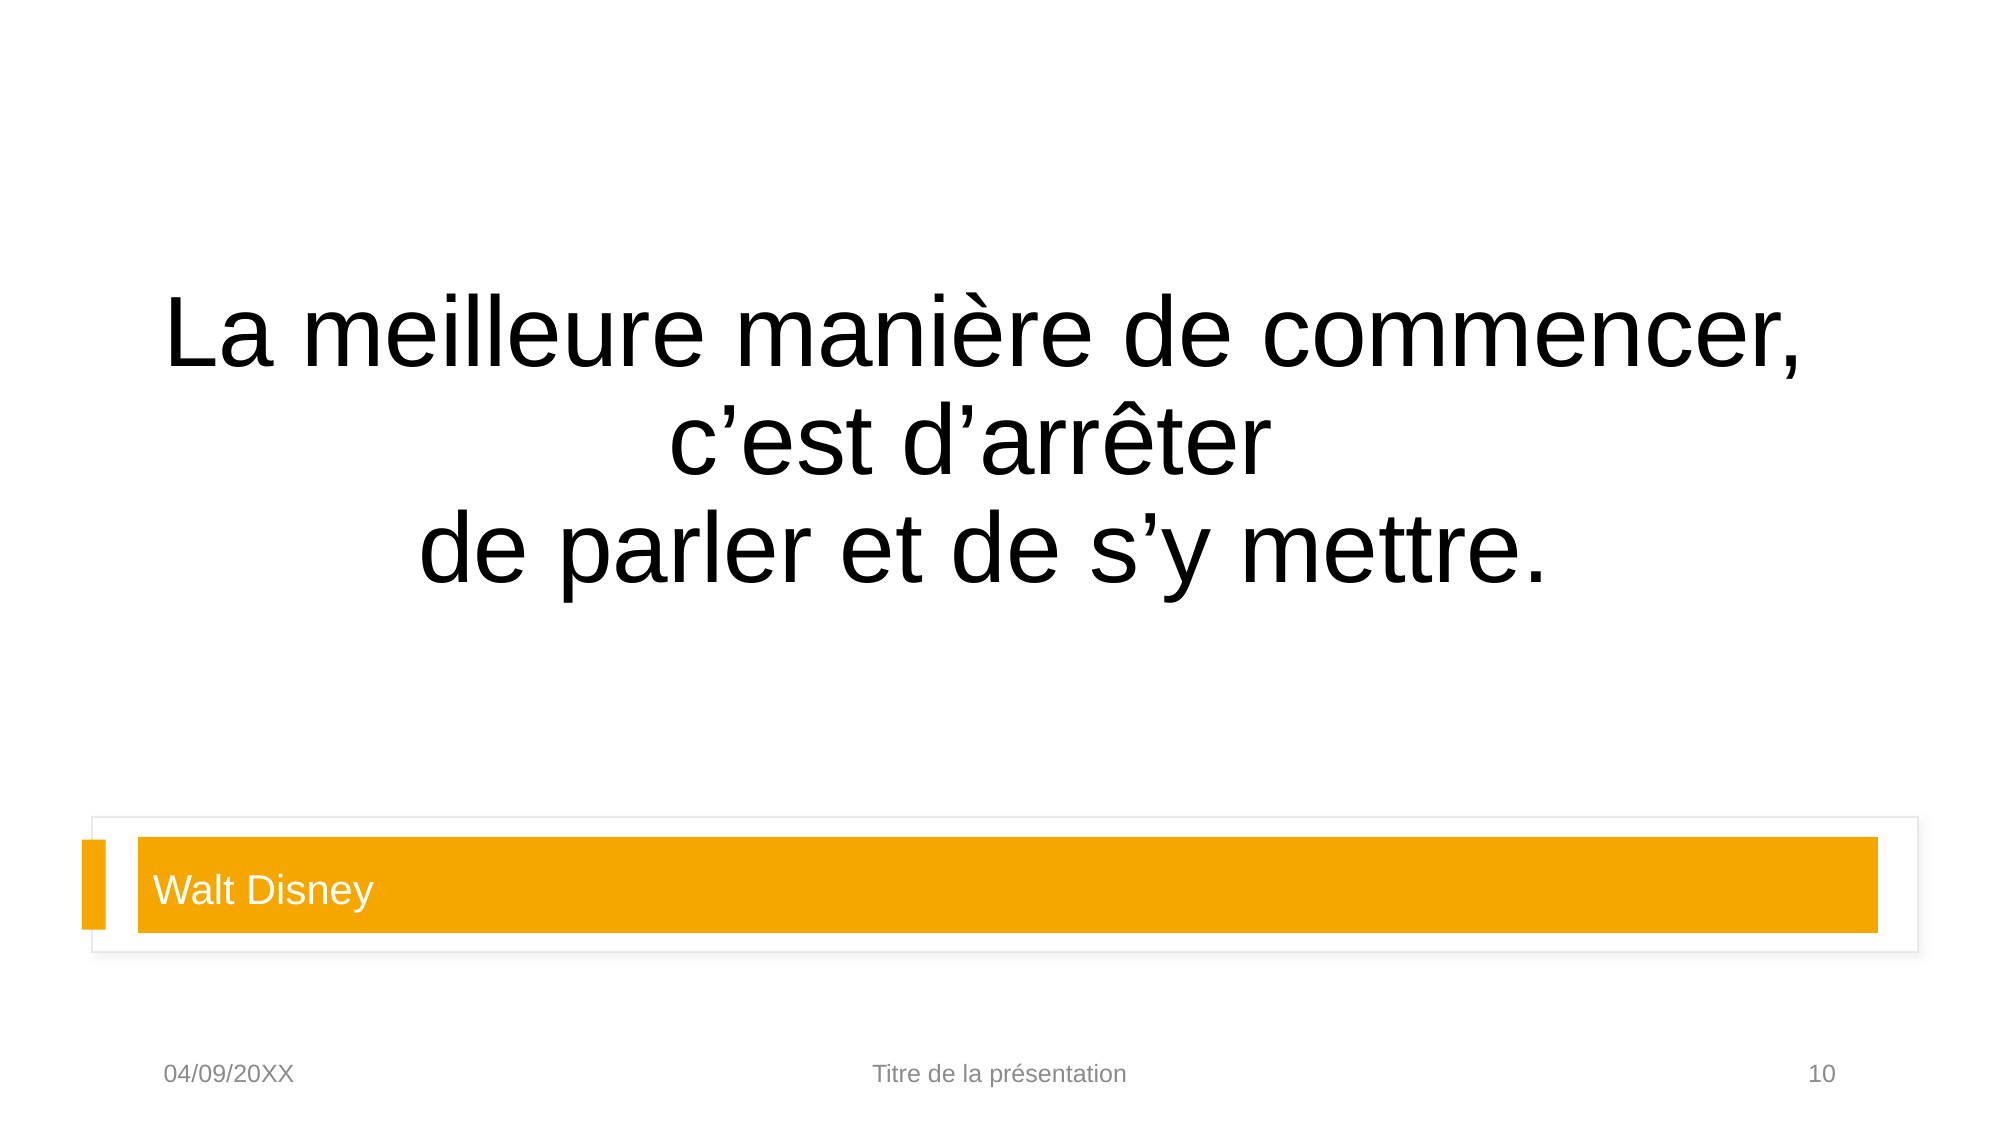

# La meilleure manière de commencer, c’est d’arrêter de parler et de s’y mettre.
Walt Disney
04/09/20XX
Titre de la présentation
10